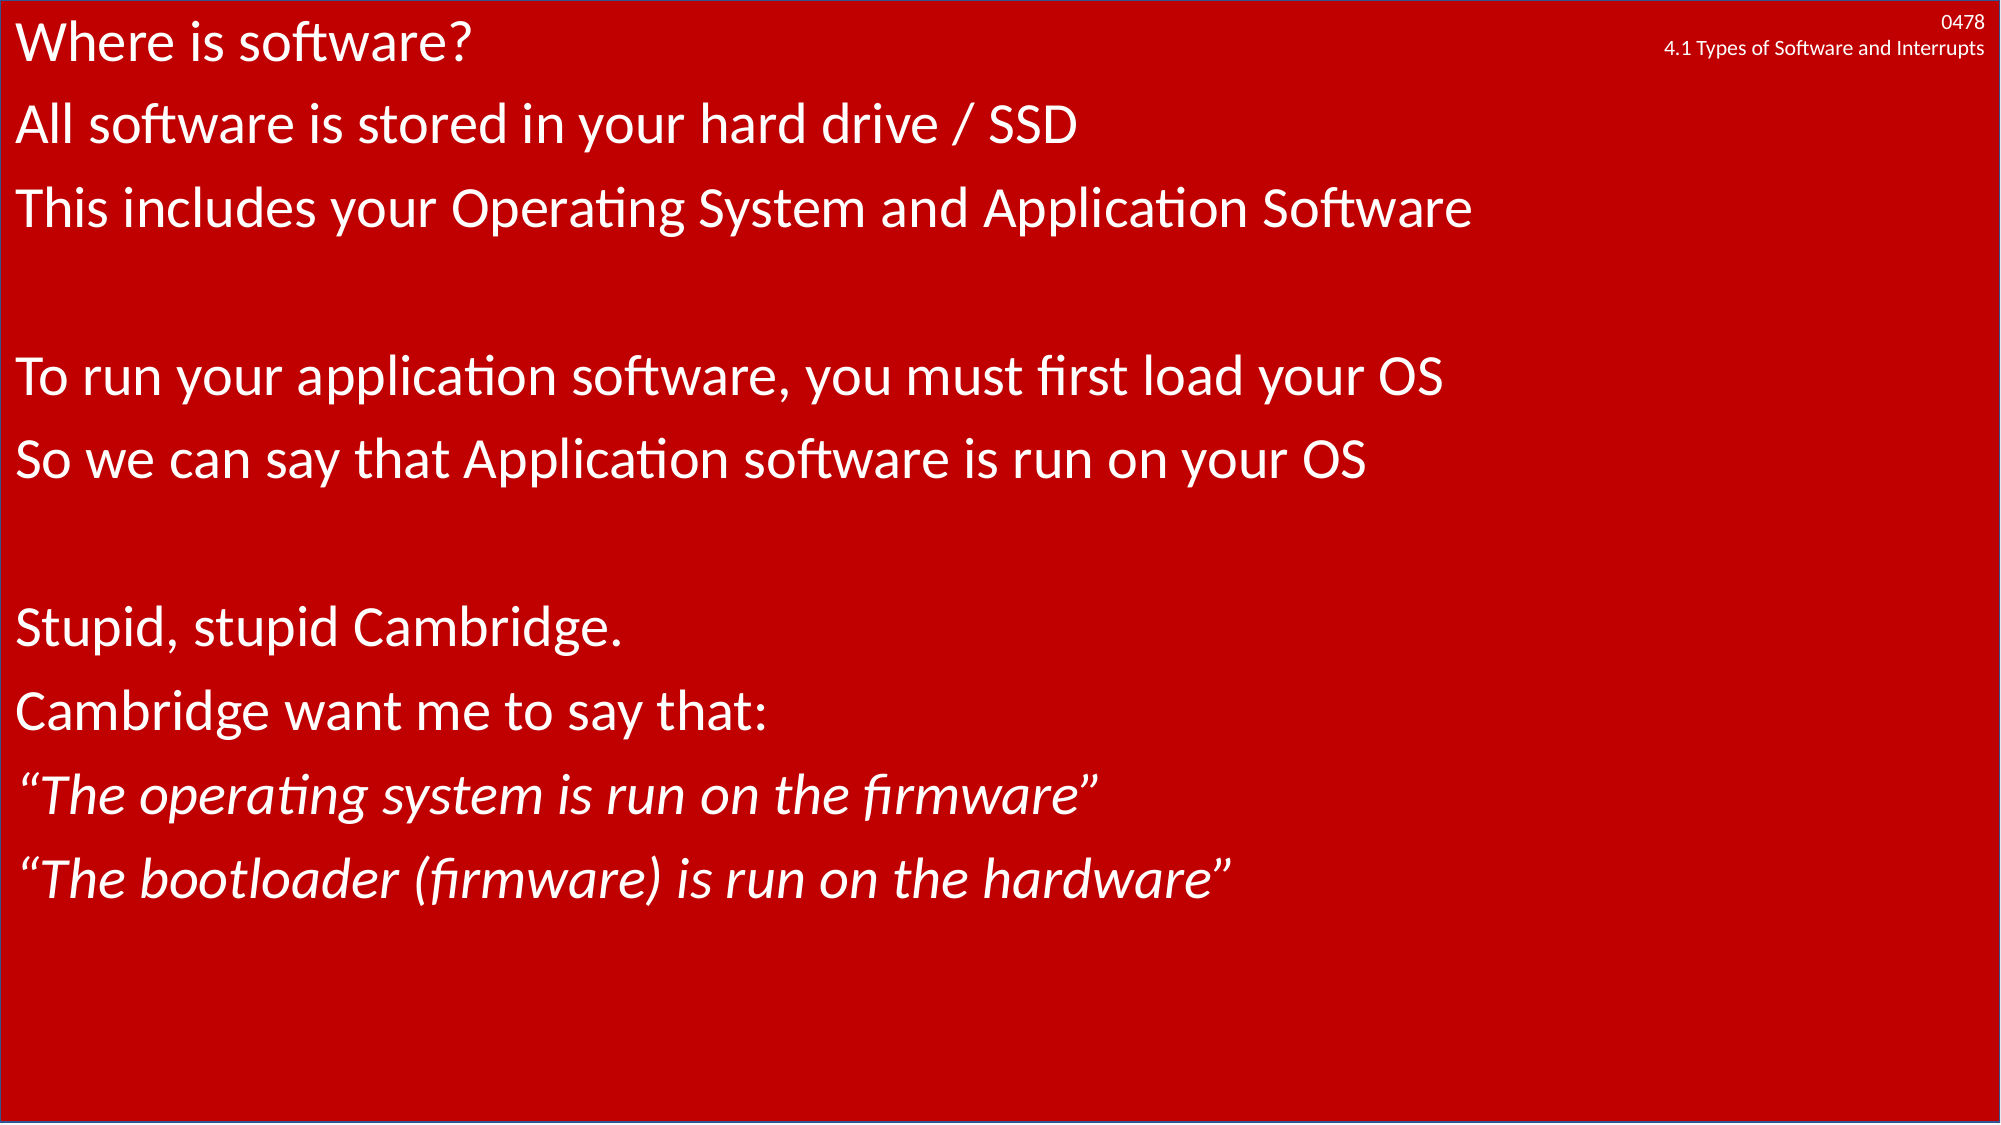

# Where is software?
All software is stored in your hard drive / SSD
This includes your Operating System and Application Software

To run your application software, you must first load your OS
So we can say that Application software is run on your OS

Stupid, stupid Cambridge.
Cambridge want me to say that:
“The operating system is run on the firmware”
“The bootloader (firmware) is run on the hardware”